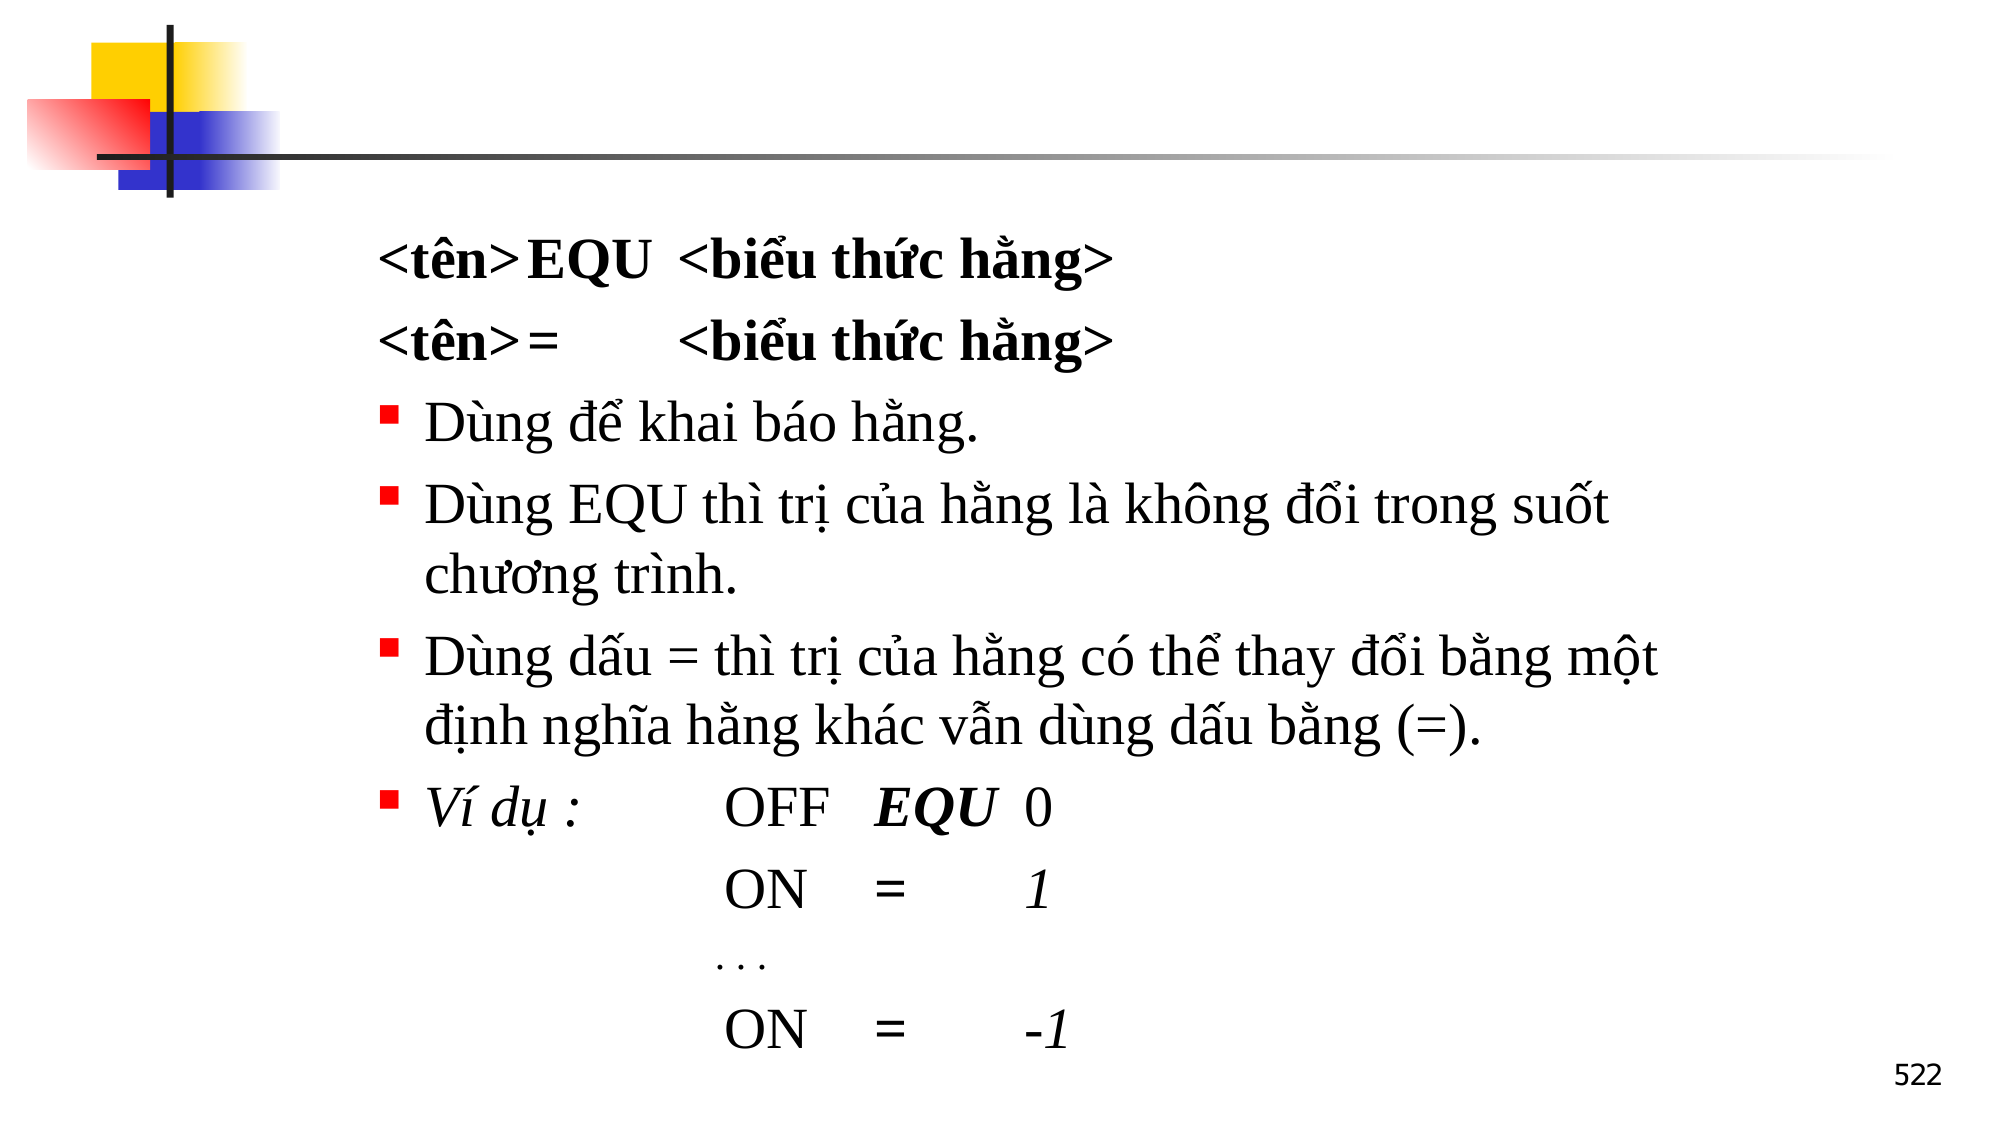

#
<tên>	EQU	<biểu thức hằng>
<tên>	=	<biểu thức hằng>
Dùng để khai báo hằng.
Dùng EQU thì trị của hằng là không đổi trong suốt chương trình.
Dùng dấu = thì trị của hằng có thể thay đổi bằng một định nghĩa hằng khác vẫn dùng dấu bằng (=).
Ví dụ : 	OFF	EQU	0
			ON	=	1
		. . .
			ON	=	-1
522